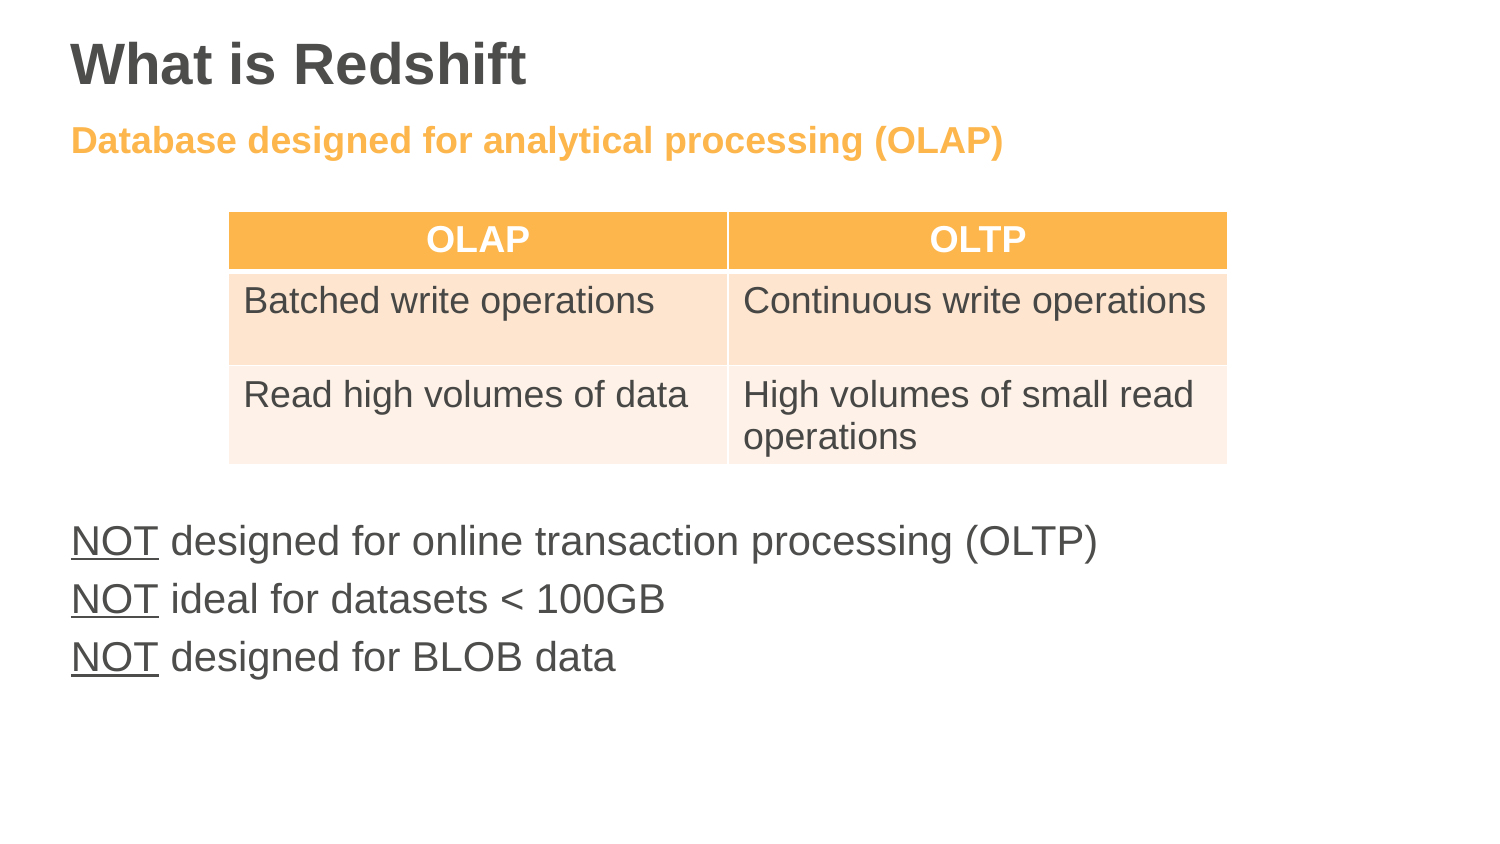

# What is Redshift
Database designed for analytical processing (OLAP)

NOT designed for online transaction processing (OLTP)
NOT ideal for datasets < 100GB
NOT designed for BLOB data
| OLAP | OLTP |
| --- | --- |
| Batched write operations | Continuous write operations |
| Read high volumes of data | High volumes of small read operations |